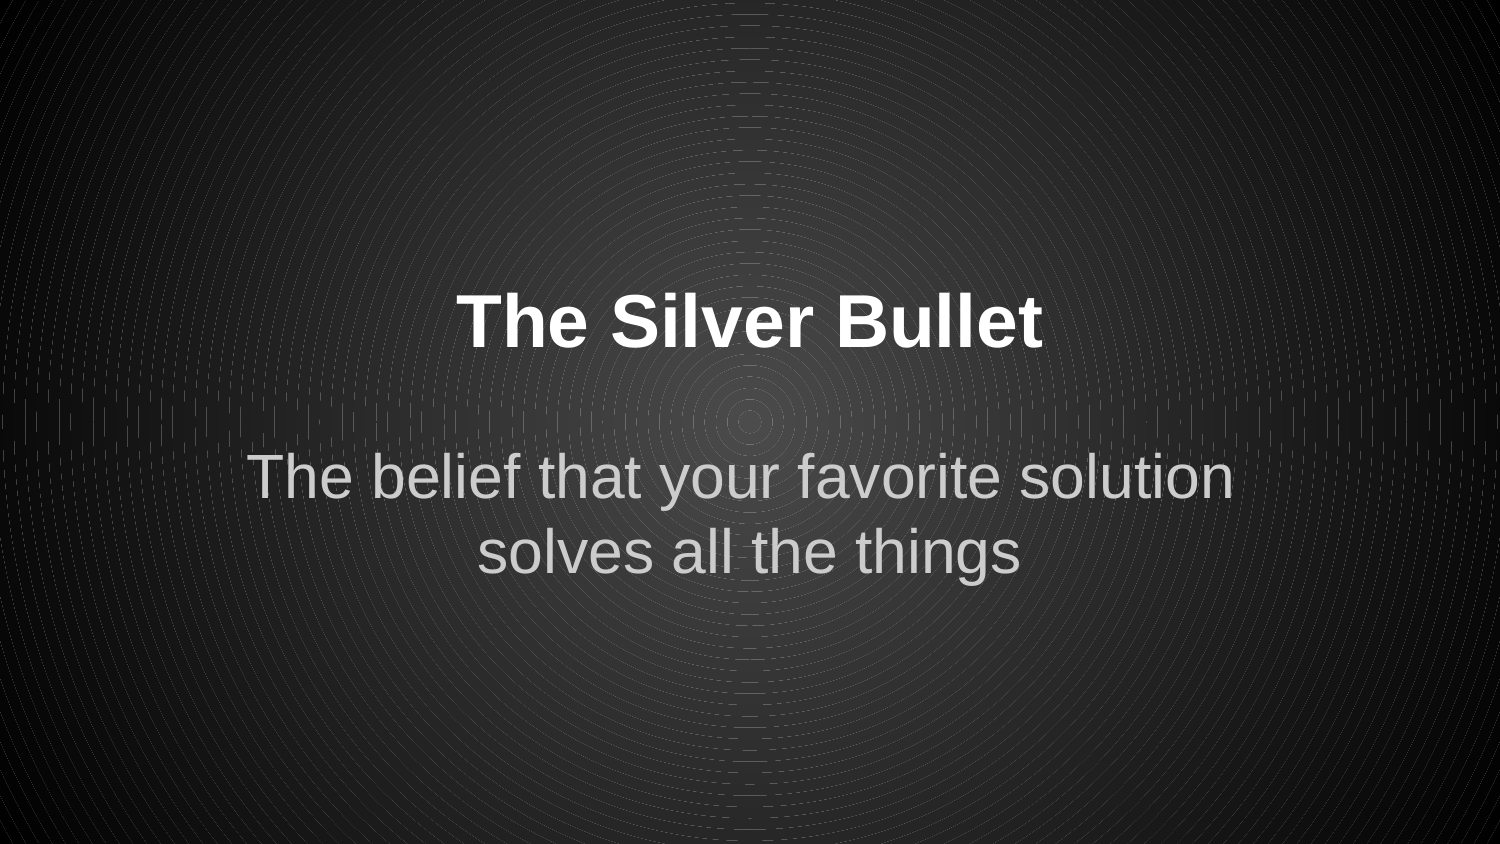

# The Silver Bullet
The belief that your favorite solution
solves all the things